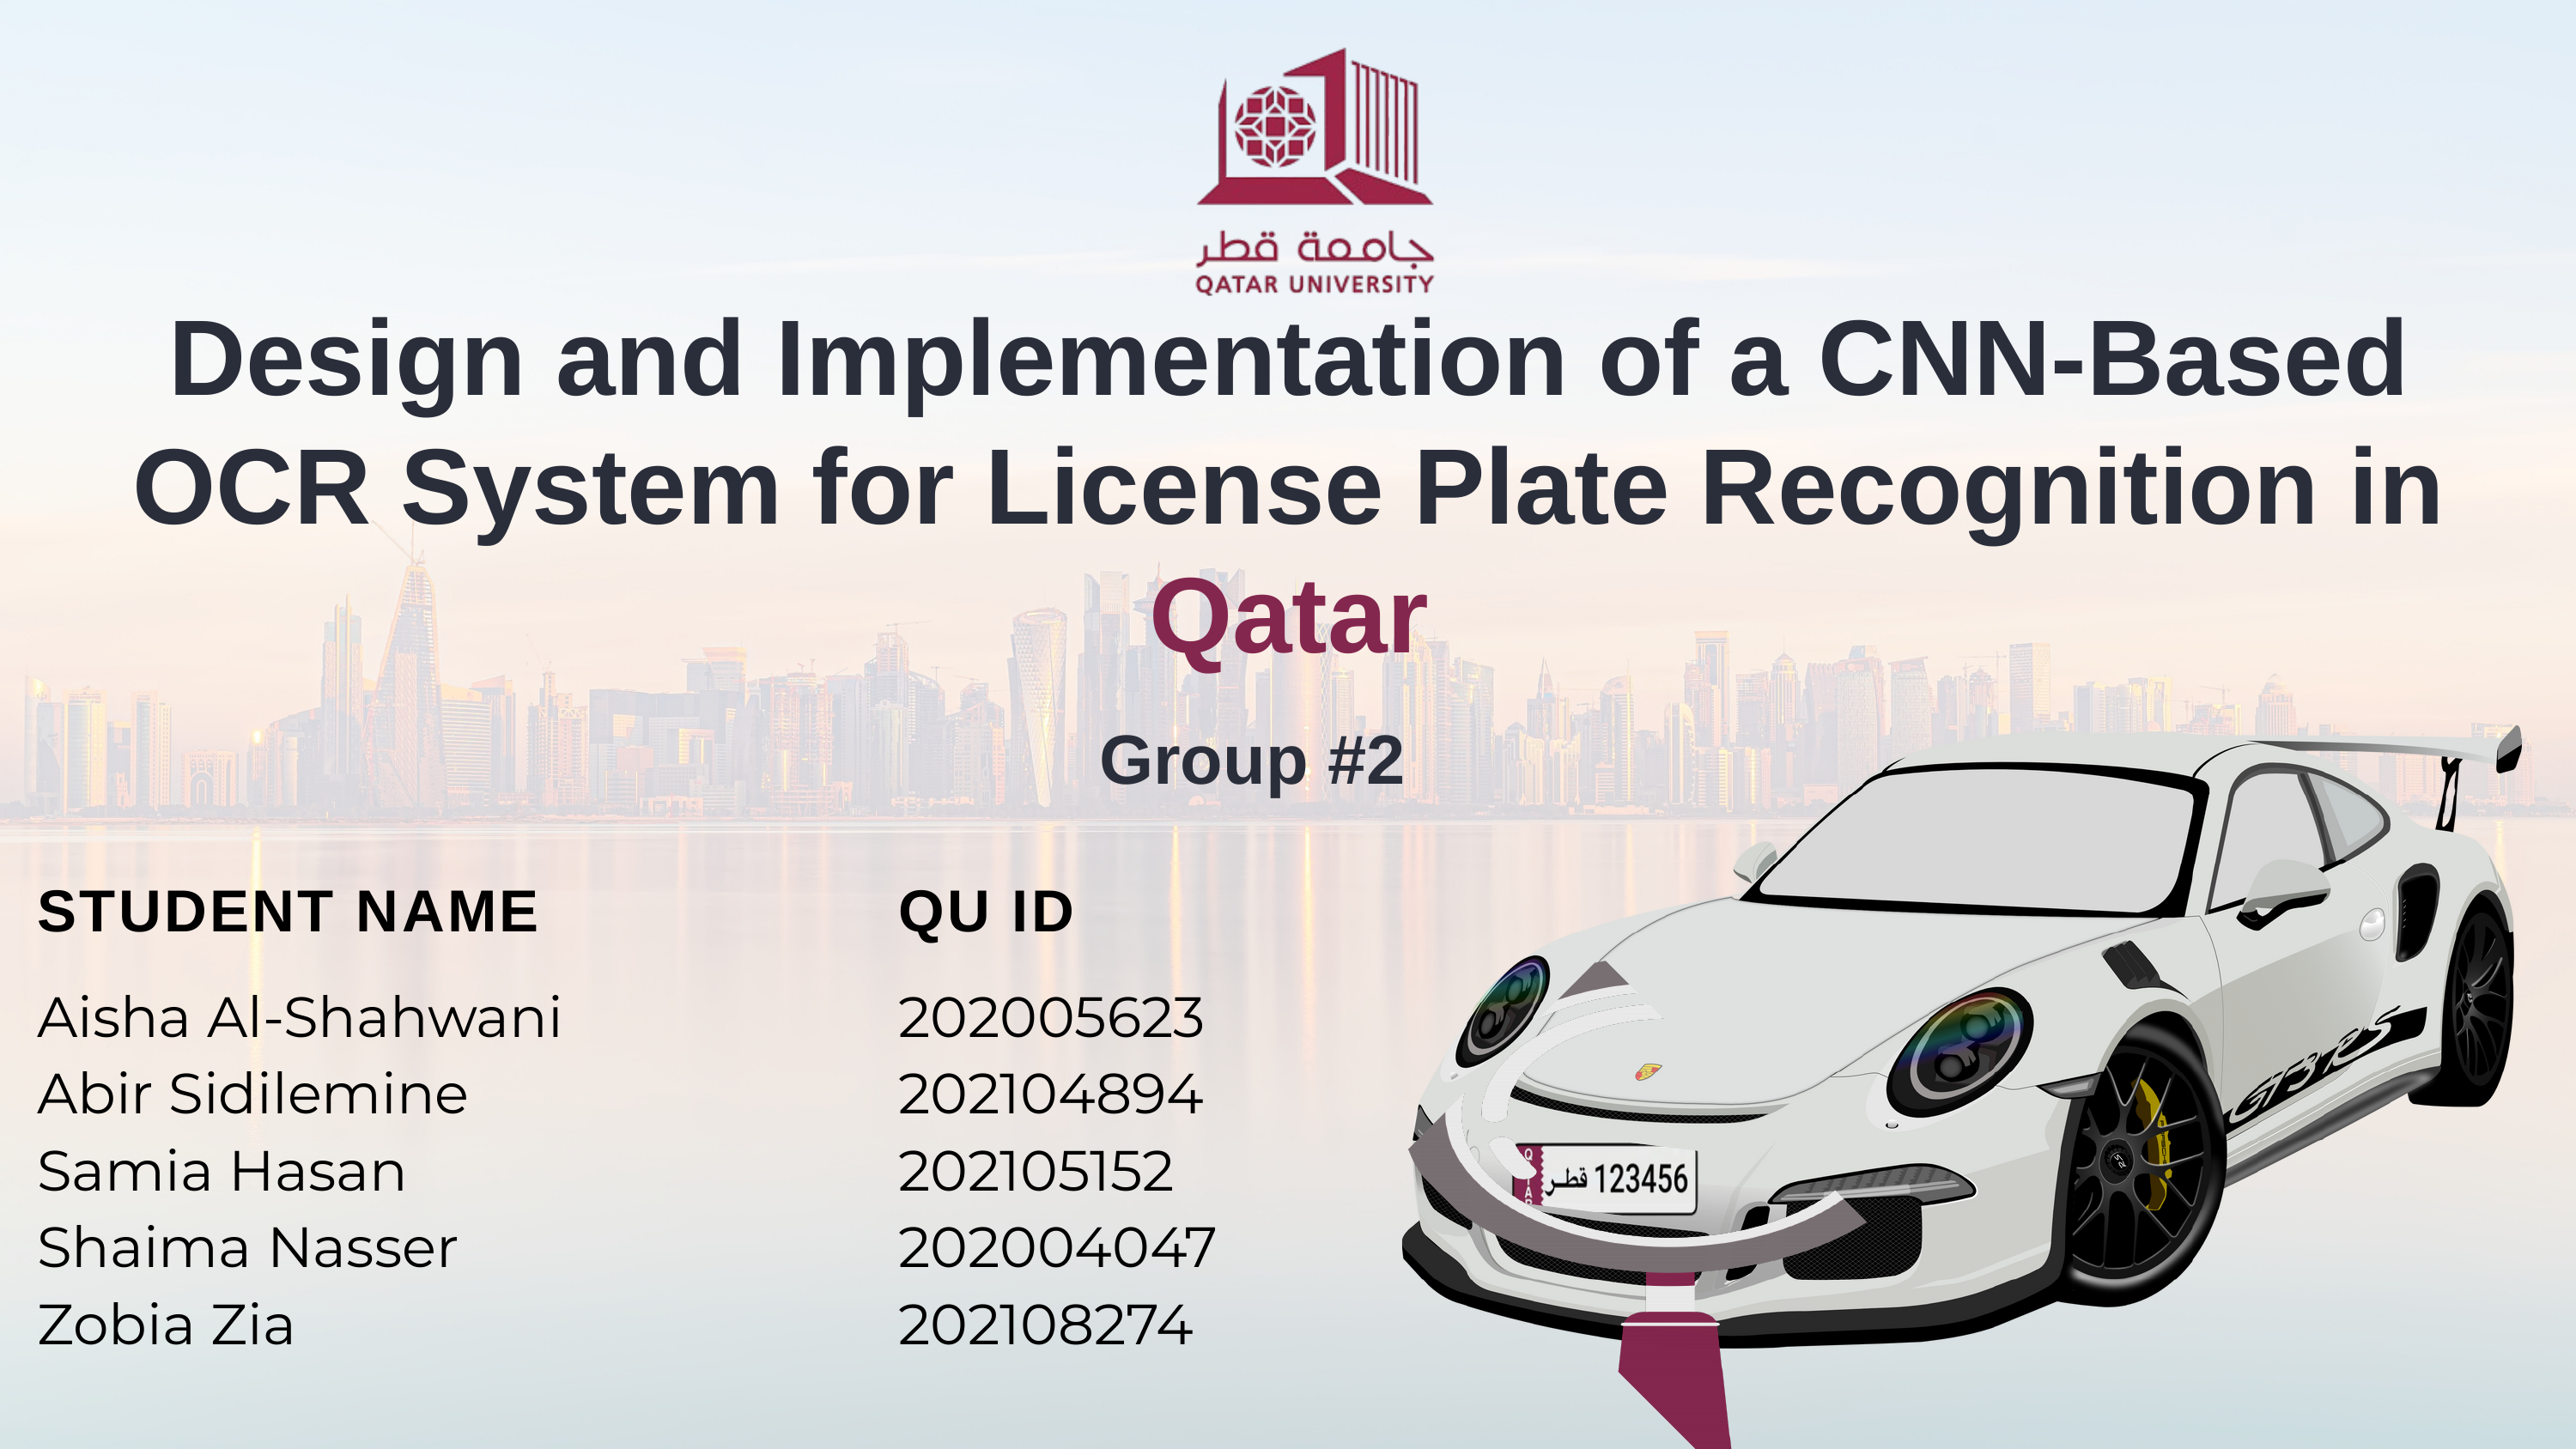

Design and Implementation of a CNN-Based OCR System for License Plate Recognition in Qatar
Group #2

STUDENT NAME
QU ID
Aisha Al-Shahwani
Abir Sidilemine
Samia Hasan
Shaima Nasser
Zobia Zia
202005623
202104894
202105152
202004047
202108274